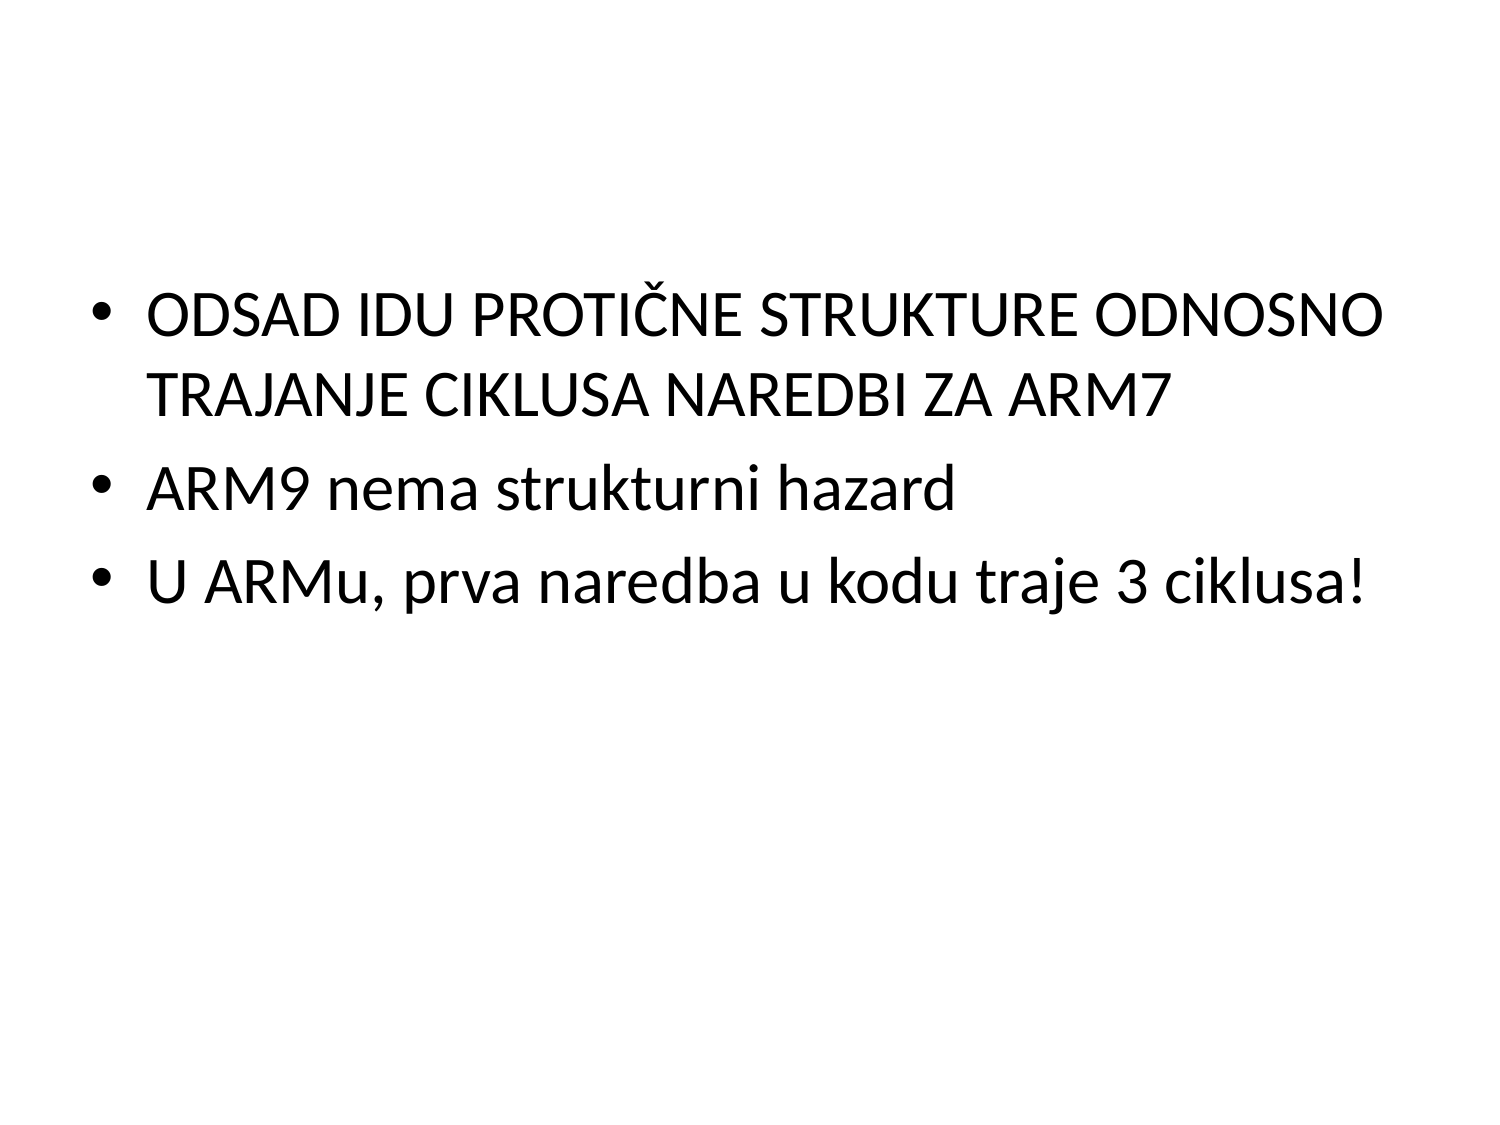

#
ODSAD IDU PROTIČNE STRUKTURE ODNOSNO TRAJANJE CIKLUSA NAREDBI ZA ARM7
ARM9 nema strukturni hazard
U ARMu, prva naredba u kodu traje 3 ciklusa!